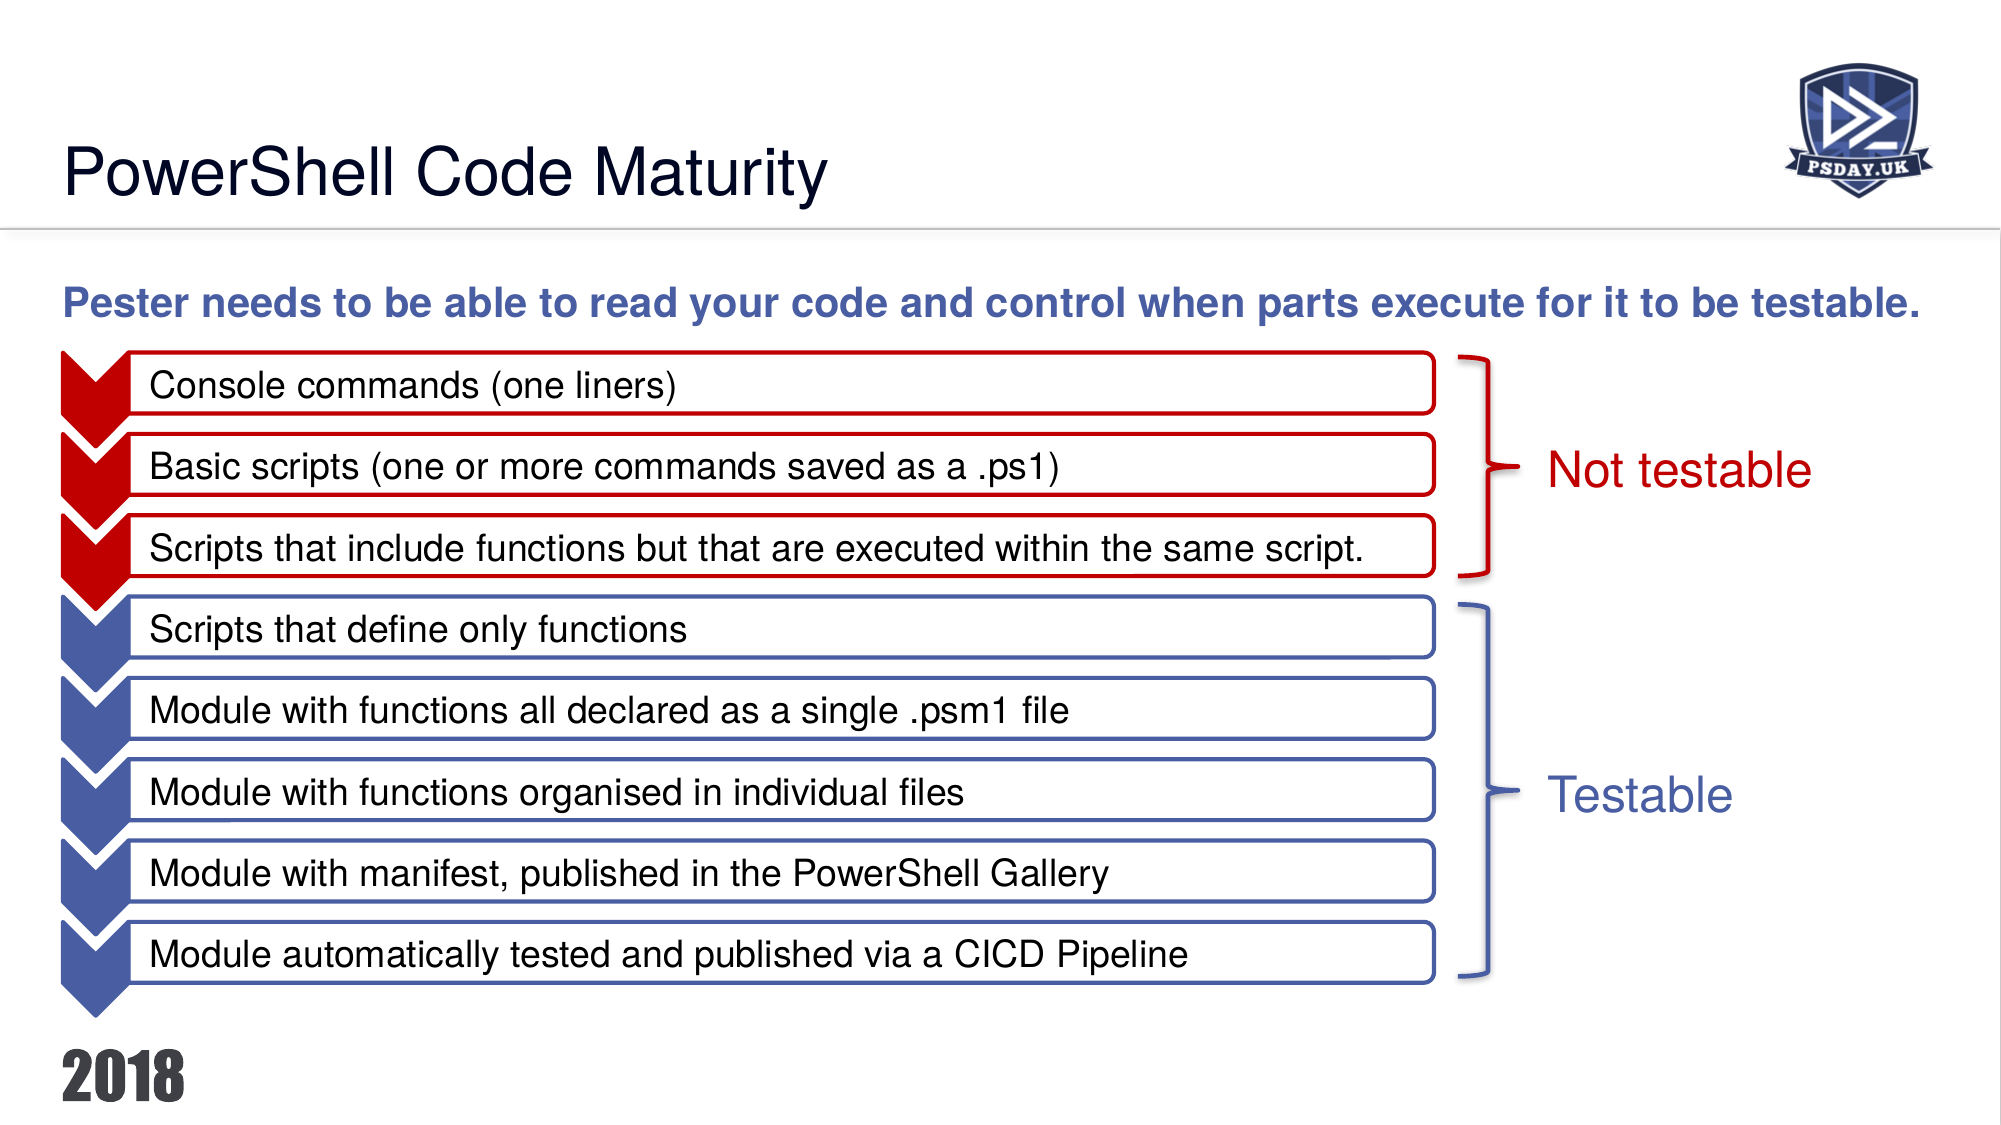

# PowerShell Code Maturity
Pester needs to be able to read your code and control when parts execute for it to be testable.

Console commands (one liners)

Basic scripts (one or more commands saved as a .ps1)

Scripts that include functions but that are executed within the same script.

Scripts that define only functions

Module with functions all declared as a single .psm1 file

Module with functions organised in individual files

Module with manifest, published in the PowerShell Gallery

Module automatically tested and published via a CICD Pipeline

Not testable

Testable